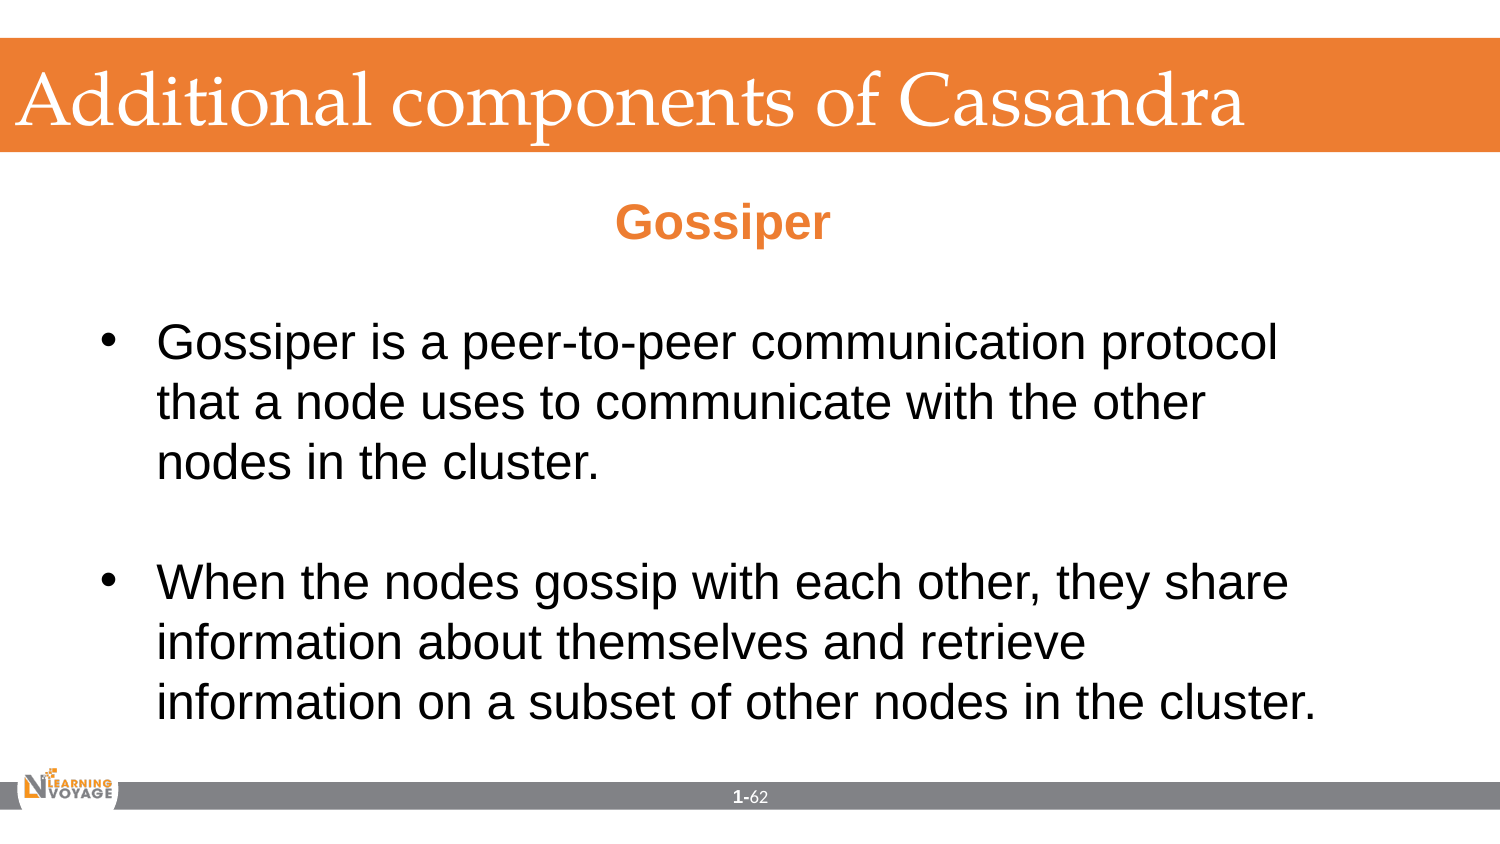

Additional components of Cassandra
Gossiper

Gossiper is a peer-to-peer communication protocol that a node uses to communicate with the other nodes in the cluster.

When the nodes gossip with each other, they share information about themselves and retrieve information on a subset of other nodes in the cluster.
1-62